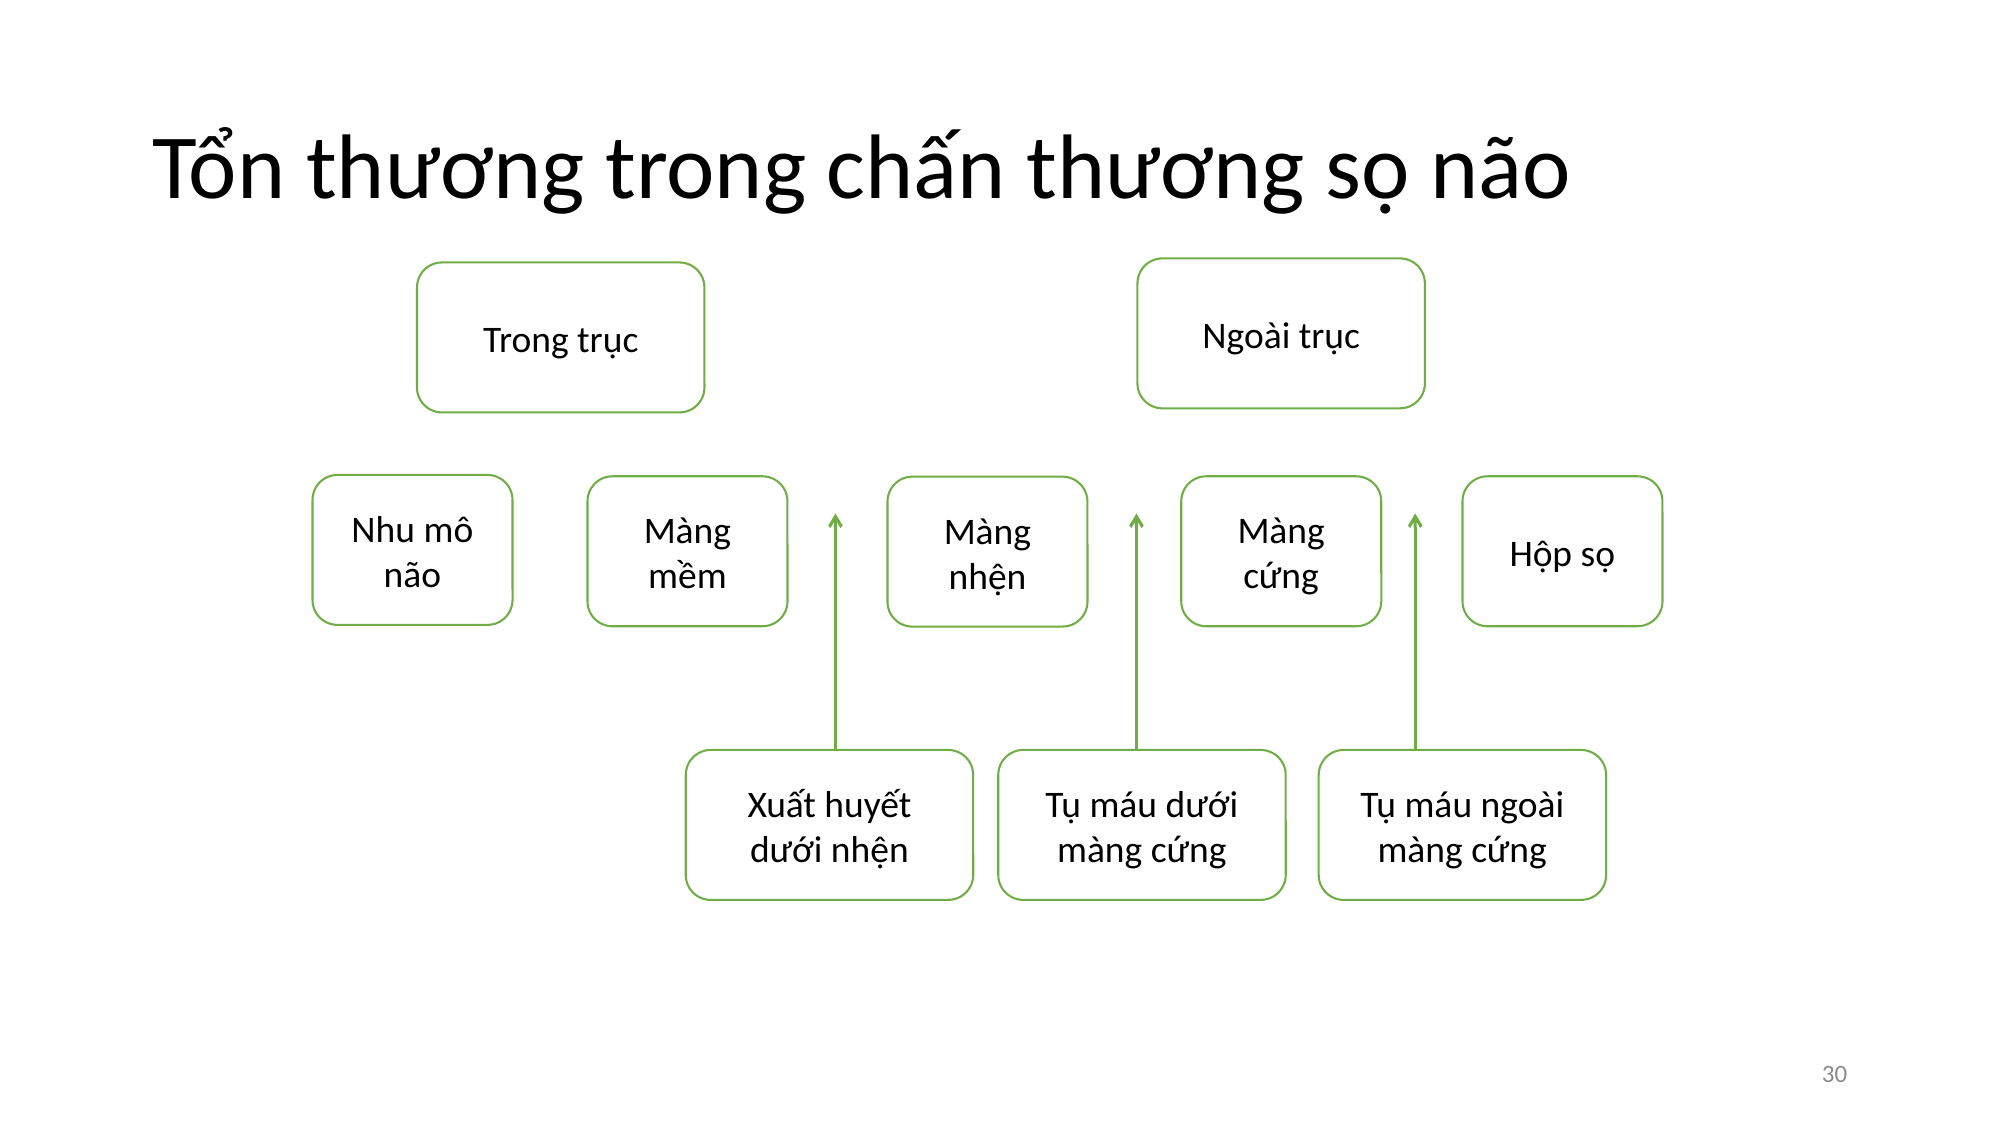

# Tổn thương trong chấn thương sọ não
Ngoài trục
Trong trục
Nhu mô não
Màng mềm
Màng cứng
Hộp sọ
Màng nhện
Xuất huyết dưới nhện
Tụ máu dưới màng cứng
Tụ máu ngoài màng cứng
30